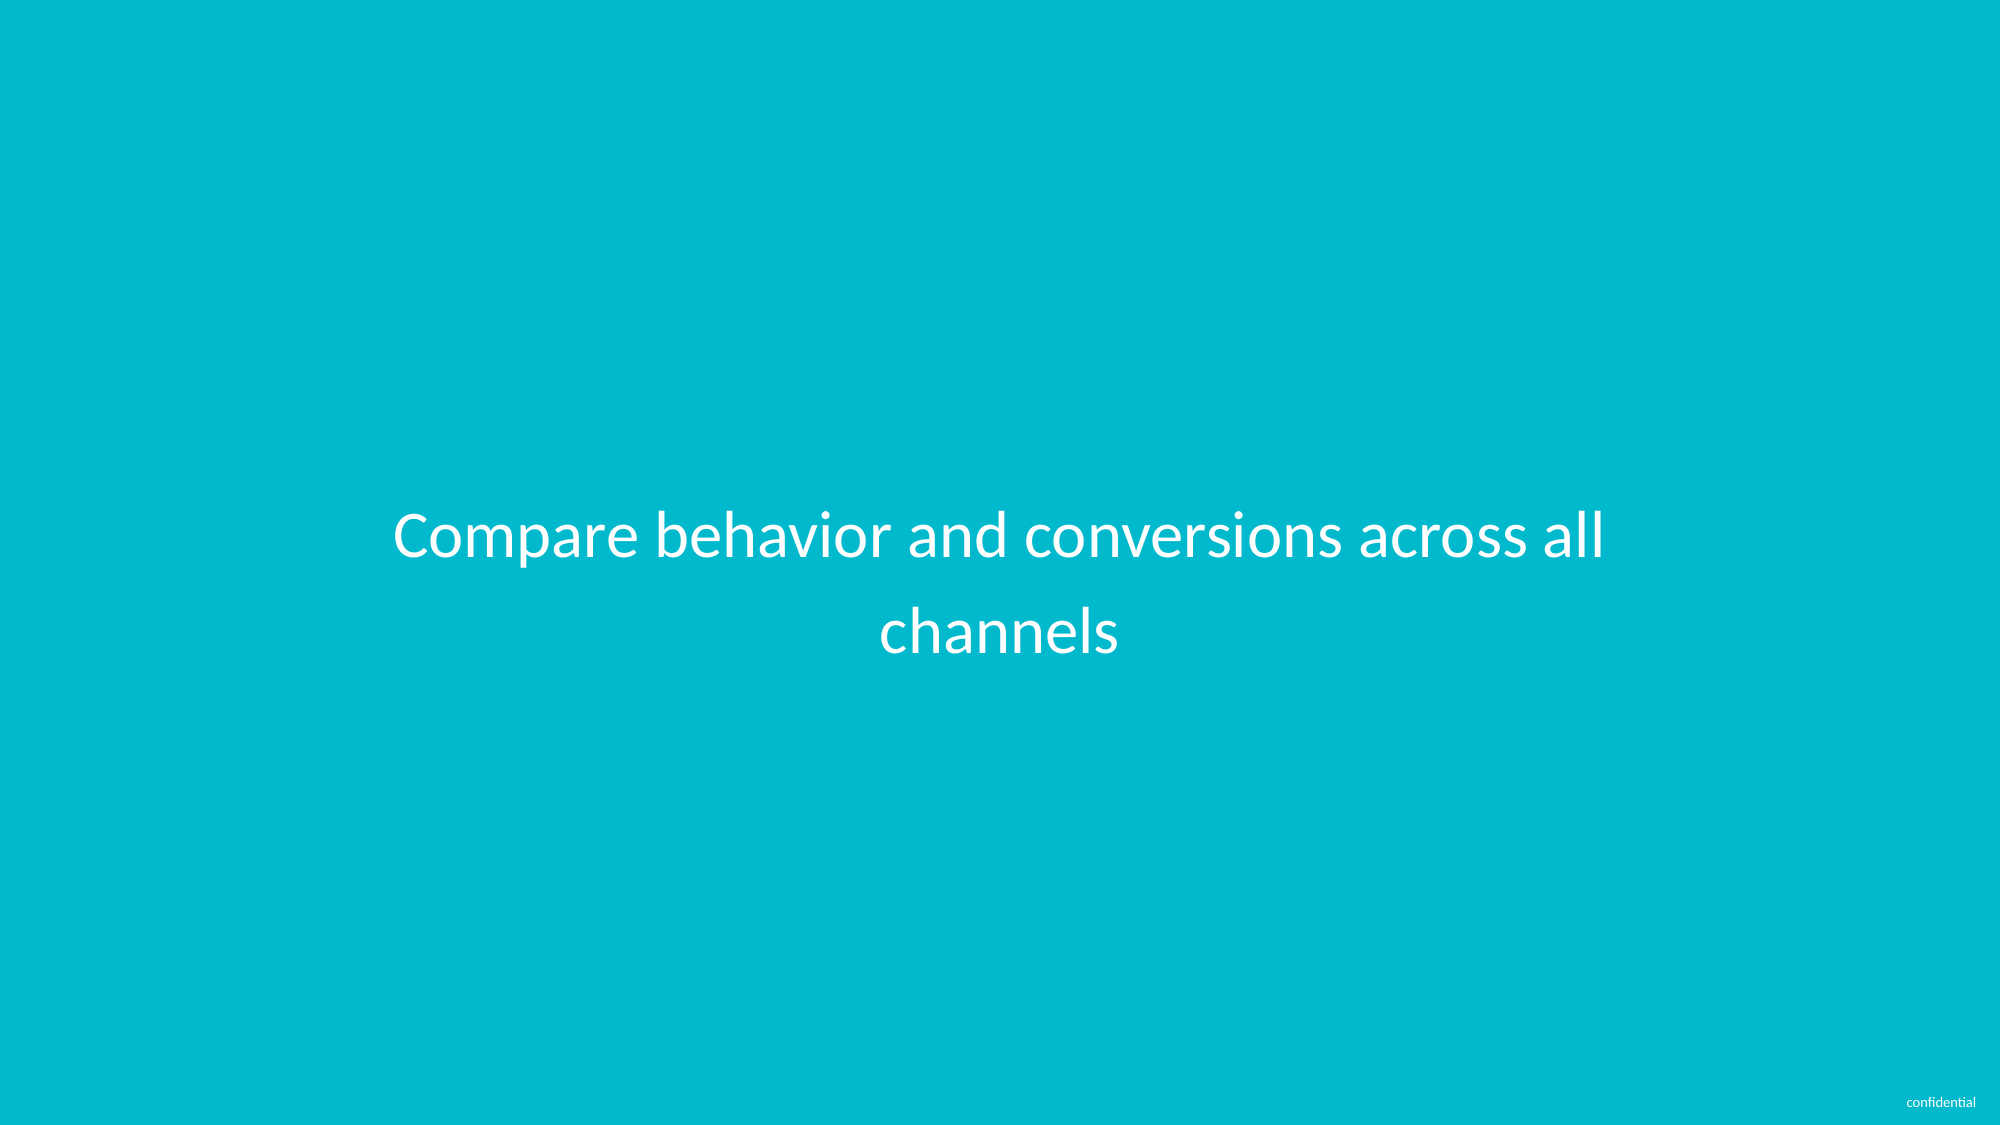

# Compare behavior and conversions across all channels